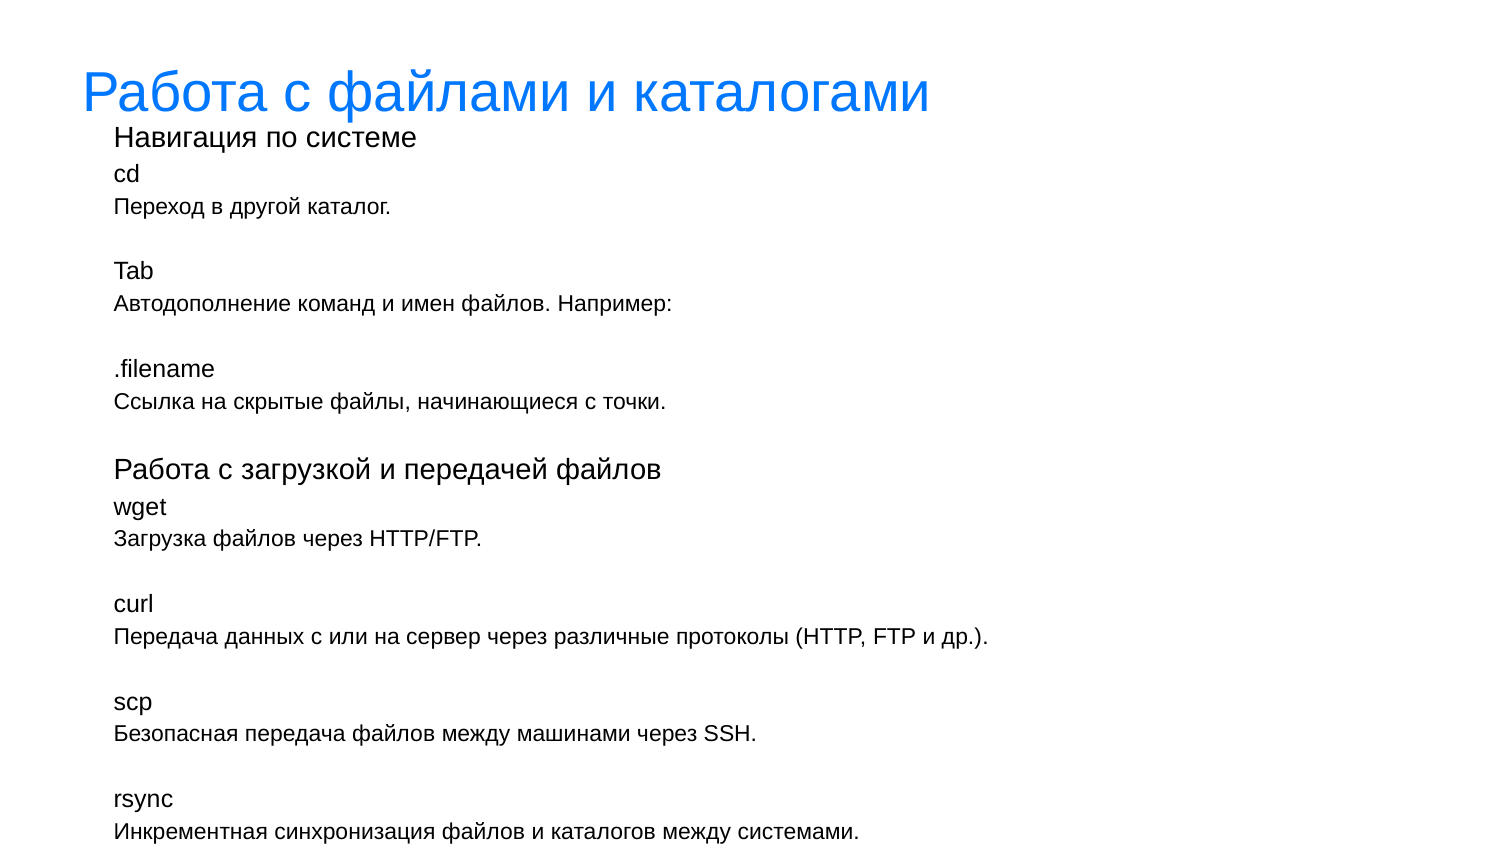

# Работа с файлами и каталогами

Навигация по системе
cd
Переход в другой каталог.

Tab
Автодополнение команд и имен файлов. Например:

.filename
Ссылка на скрытые файлы, начинающиеся с точки.

Работа с загрузкой и передачей файлов
wget
Загрузка файлов через HTTP/FTP.

curl
Передача данных с или на сервер через различные протоколы (HTTP, FTP и др.).

scp
Безопасная передача файлов между машинами через SSH.

rsync
Инкрементная синхронизация файлов и каталогов между системами.